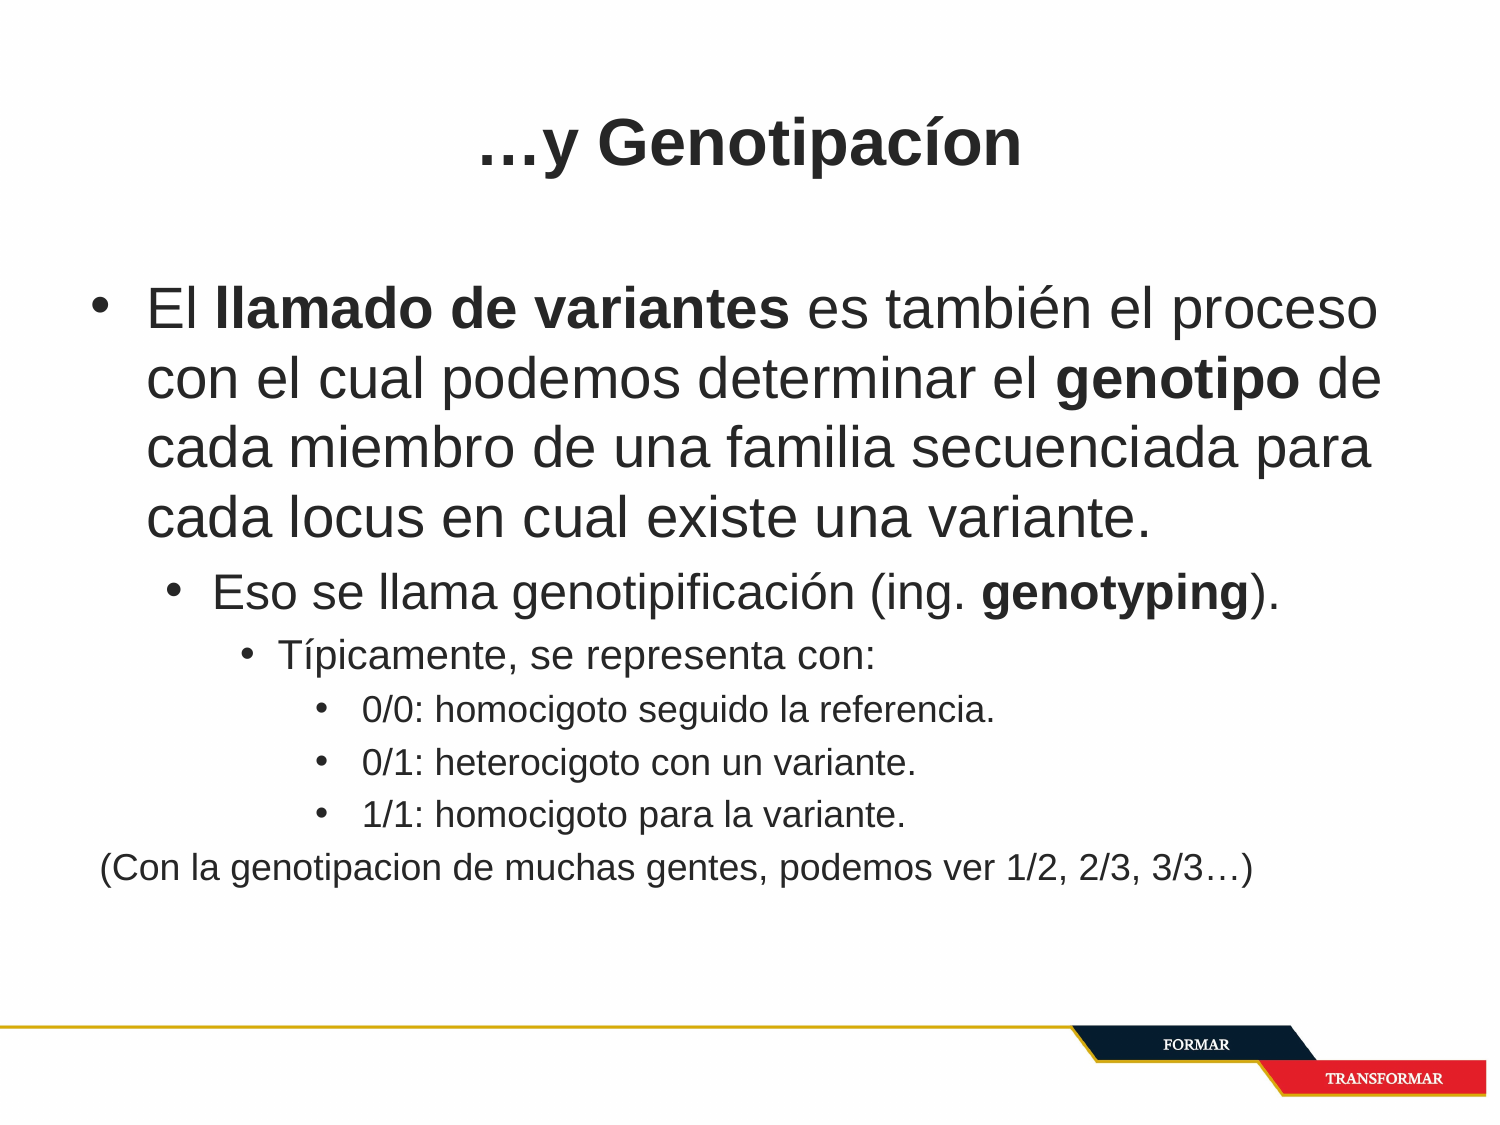

# …y Genotipacíon
El llamado de variantes es también el proceso con el cual podemos determinar el genotipo de cada miembro de una familia secuenciada para cada locus en cual existe una variante.
Eso se llama genotipificación (ing. genotyping).
Típicamente, se representa con:
0/0: homocigoto seguido la referencia.
0/1: heterocigoto con un variante.
1/1: homocigoto para la variante.
(Con la genotipacion de muchas gentes, podemos ver 1/2, 2/3, 3/3…)